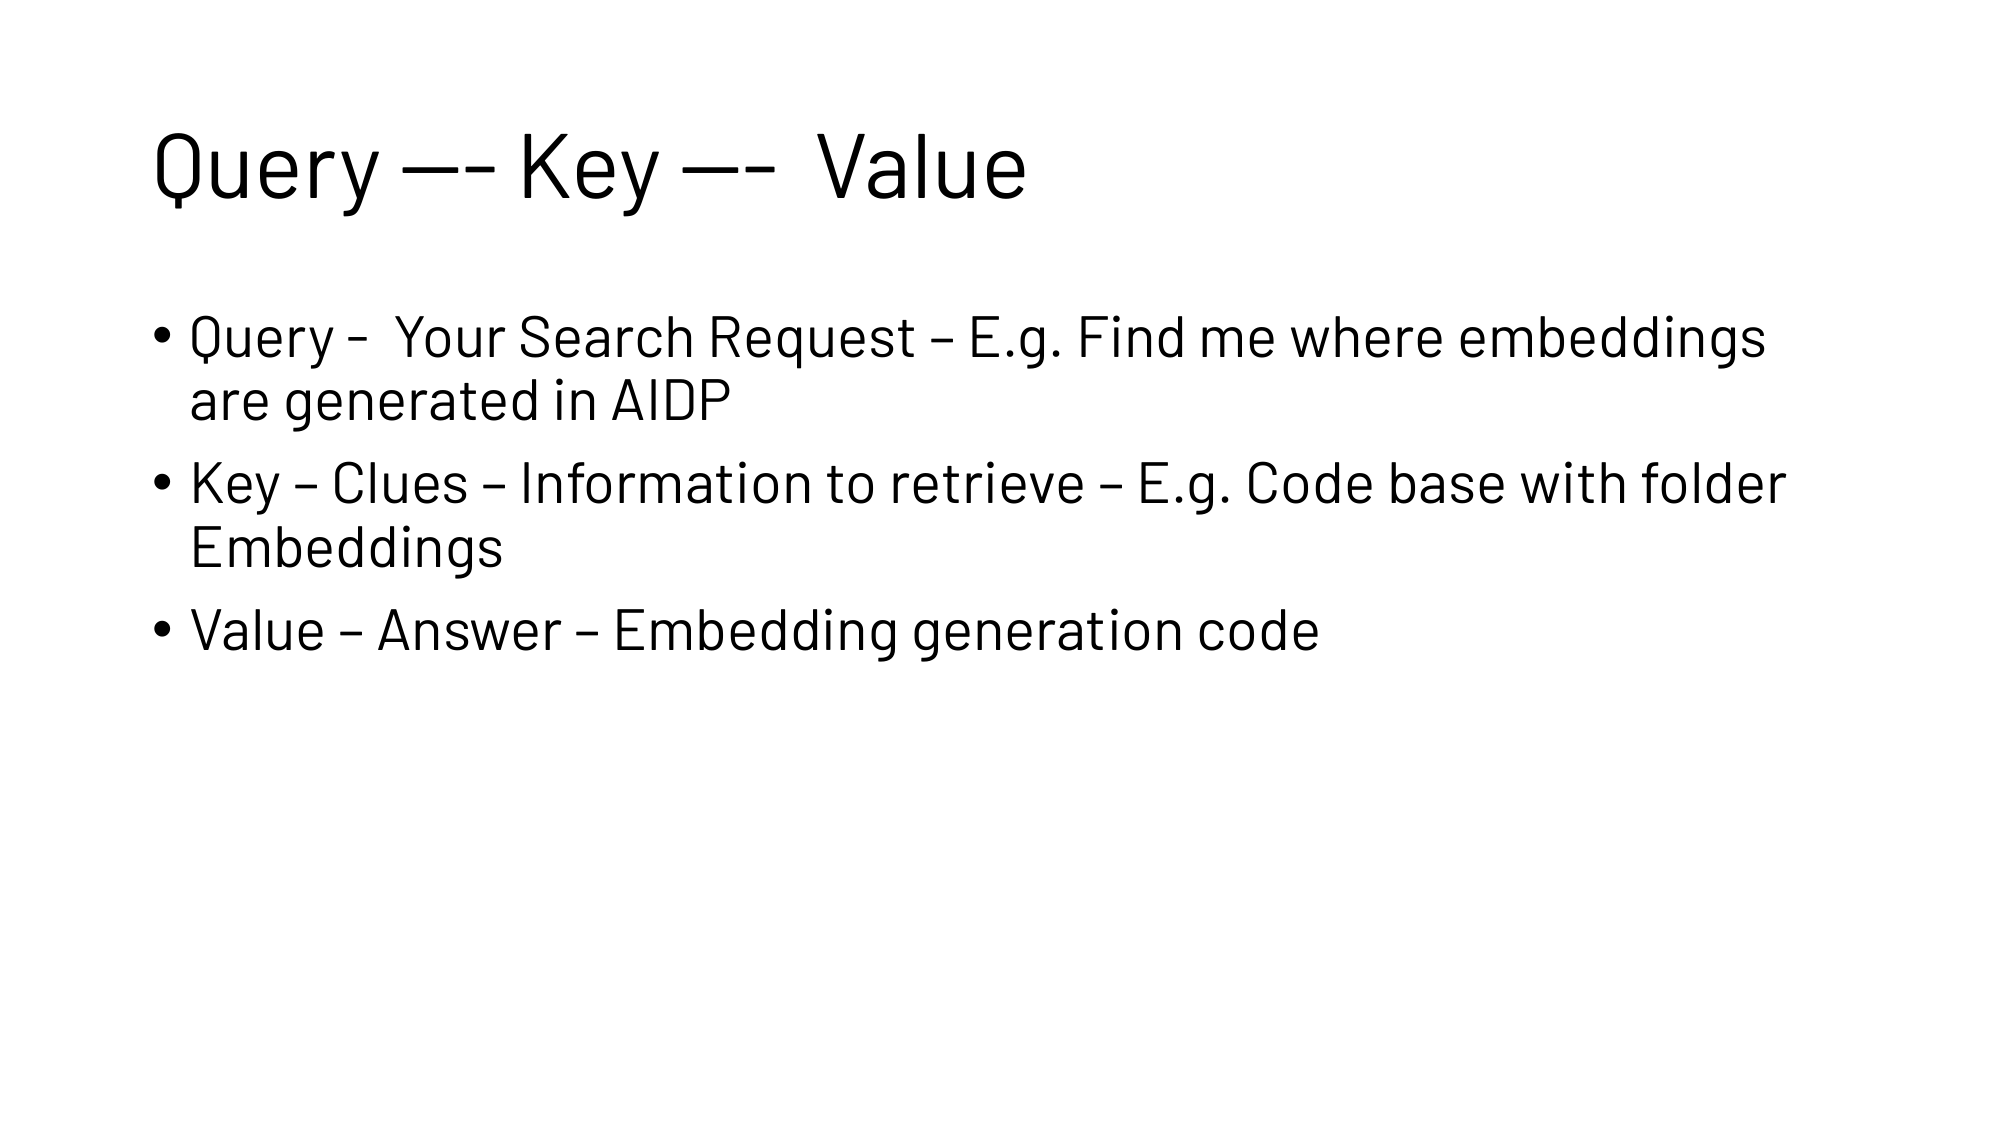

# Query --- Key ---  Value
Query -  Your Search Request – E.g. Find me where embeddings are generated in AIDP
Key – Clues – Information to retrieve – E.g. Code base with folder Embeddings
Value – Answer – Embedding generation code